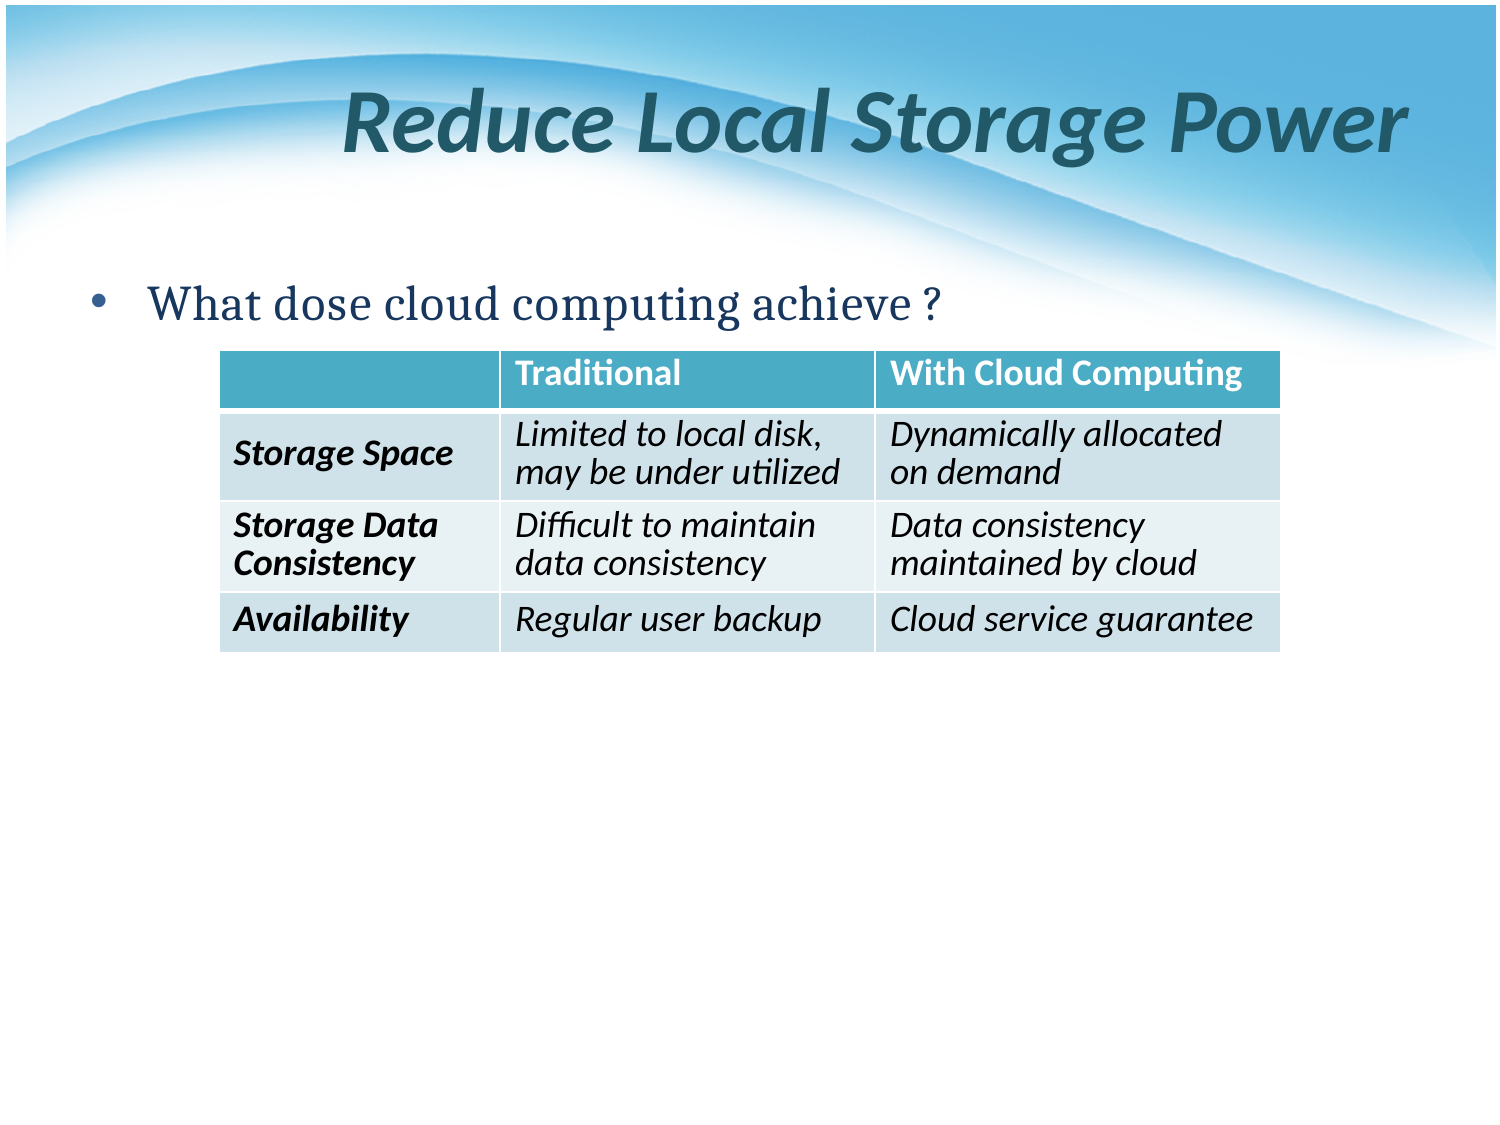

# Reduce Local Storage Power
What dose cloud computing achieve ?
|  | Traditional | With Cloud Computing |
| --- | --- | --- |
| Storage Space | Limited to local disk, may be under utilized | Dynamically allocated on demand |
| Storage Data Consistency | Difficult to maintain data consistency | Data consistency maintained by cloud |
| Availability | Regular user backup | Cloud service guarantee |